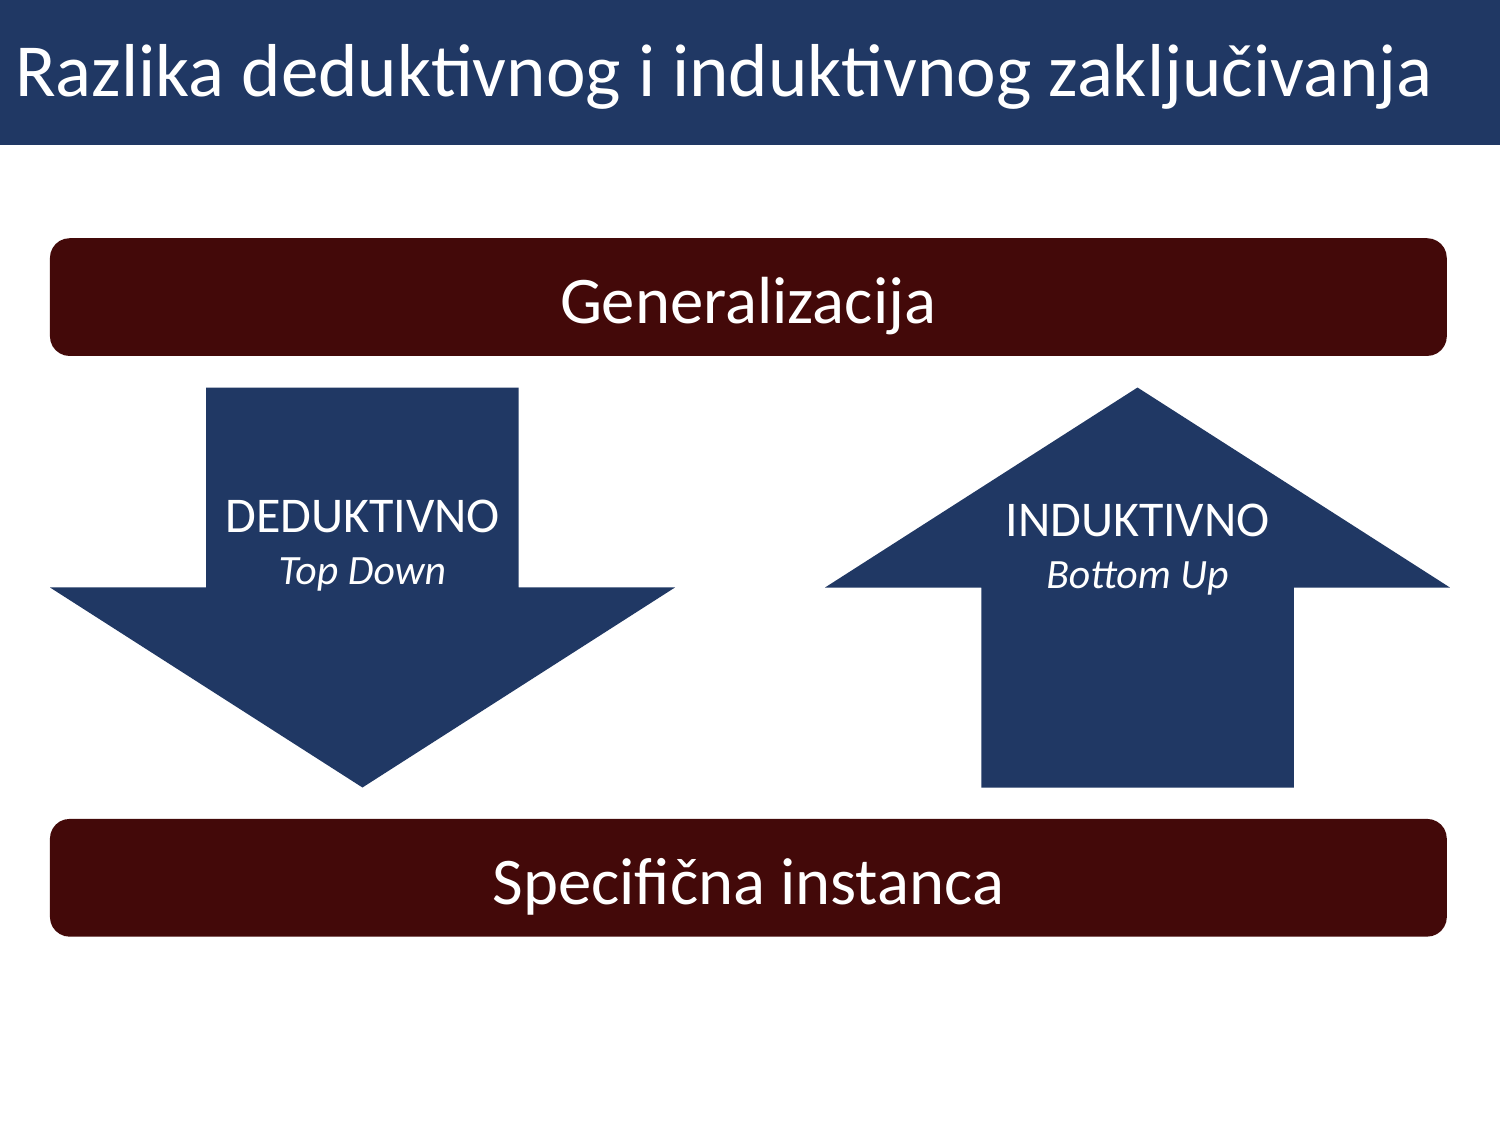

# Razlika deduktivnog i induktivnog zaključivanja
Generalizacija

INDUKTIVNO
Bottom Up
DEDUKTIVNO
Top Down
Specifična instanca